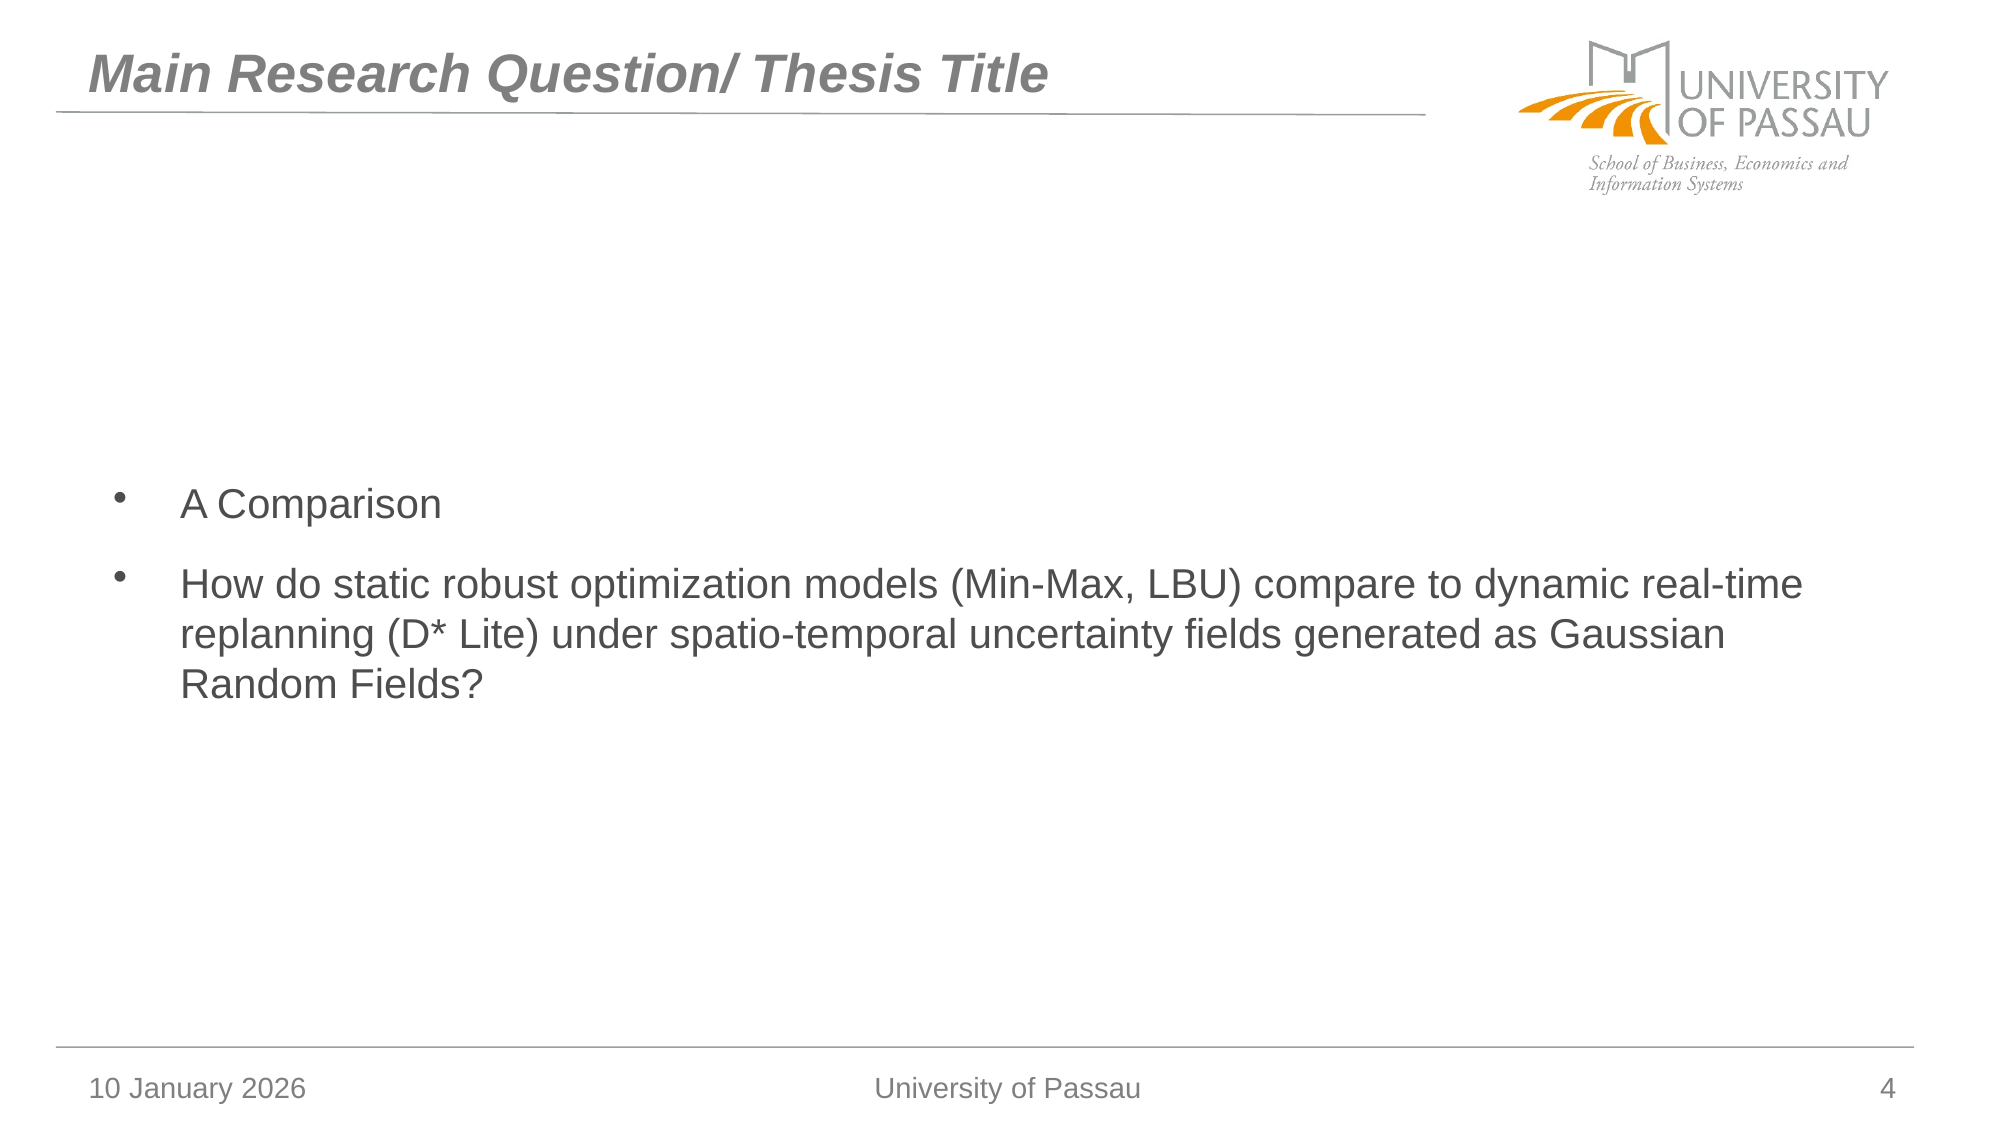

# Main Research Question/ Thesis Title
A Comparison
How do static robust optimization models (Min-Max, LBU) compare to dynamic real-time replanning (D* Lite) under spatio-temporal uncertainty fields generated as Gaussian Random Fields?
10 January 2026
University of Passau
4